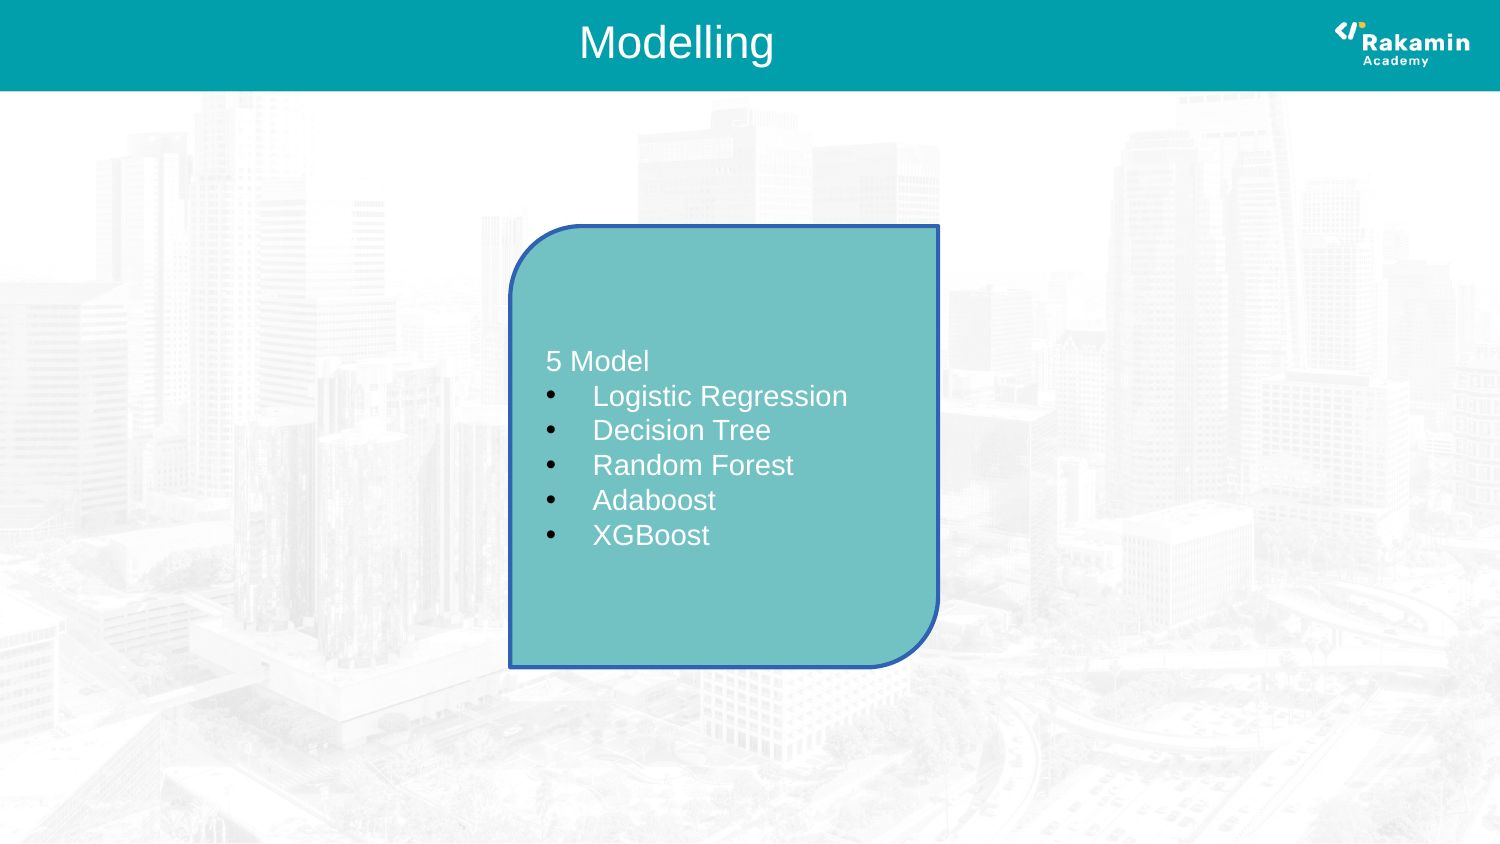

# Modelling
5 Model
Logistic Regression
Decision Tree
Random Forest
Adaboost
XGBoost